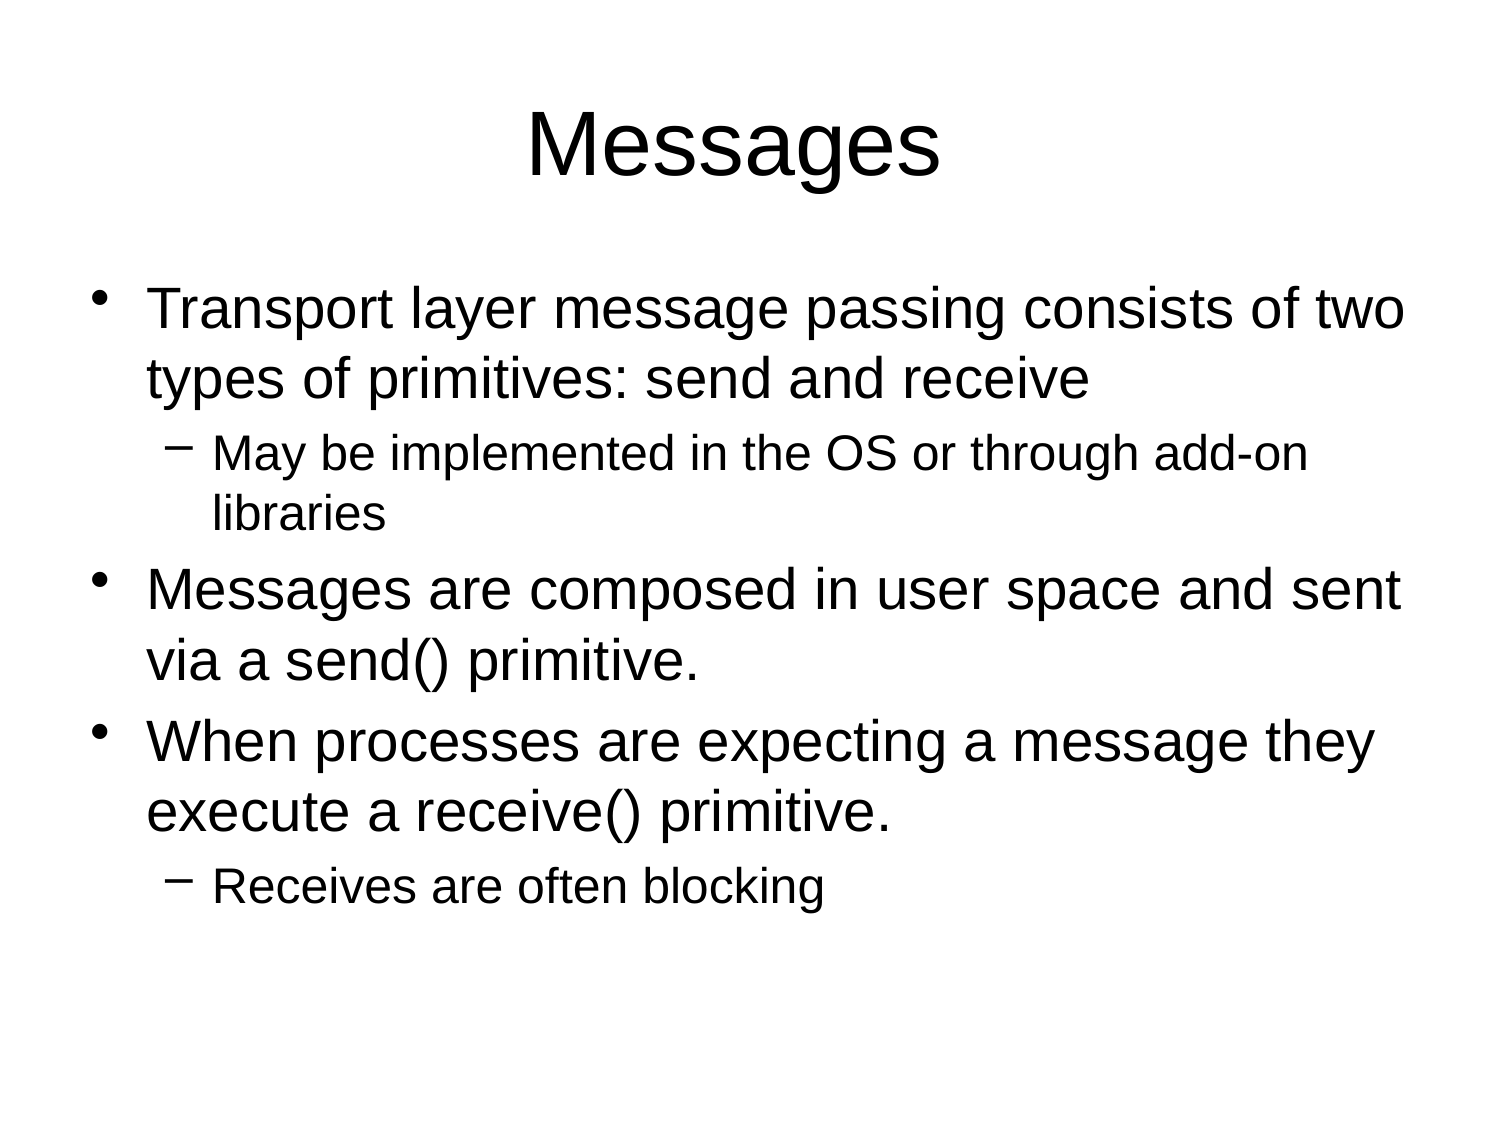

# Messages
Transport layer message passing consists of two types of primitives: send and receive
May be implemented in the OS or through add-on libraries
Messages are composed in user space and sent via a send() primitive.
When processes are expecting a message they execute a receive() primitive.
Receives are often blocking